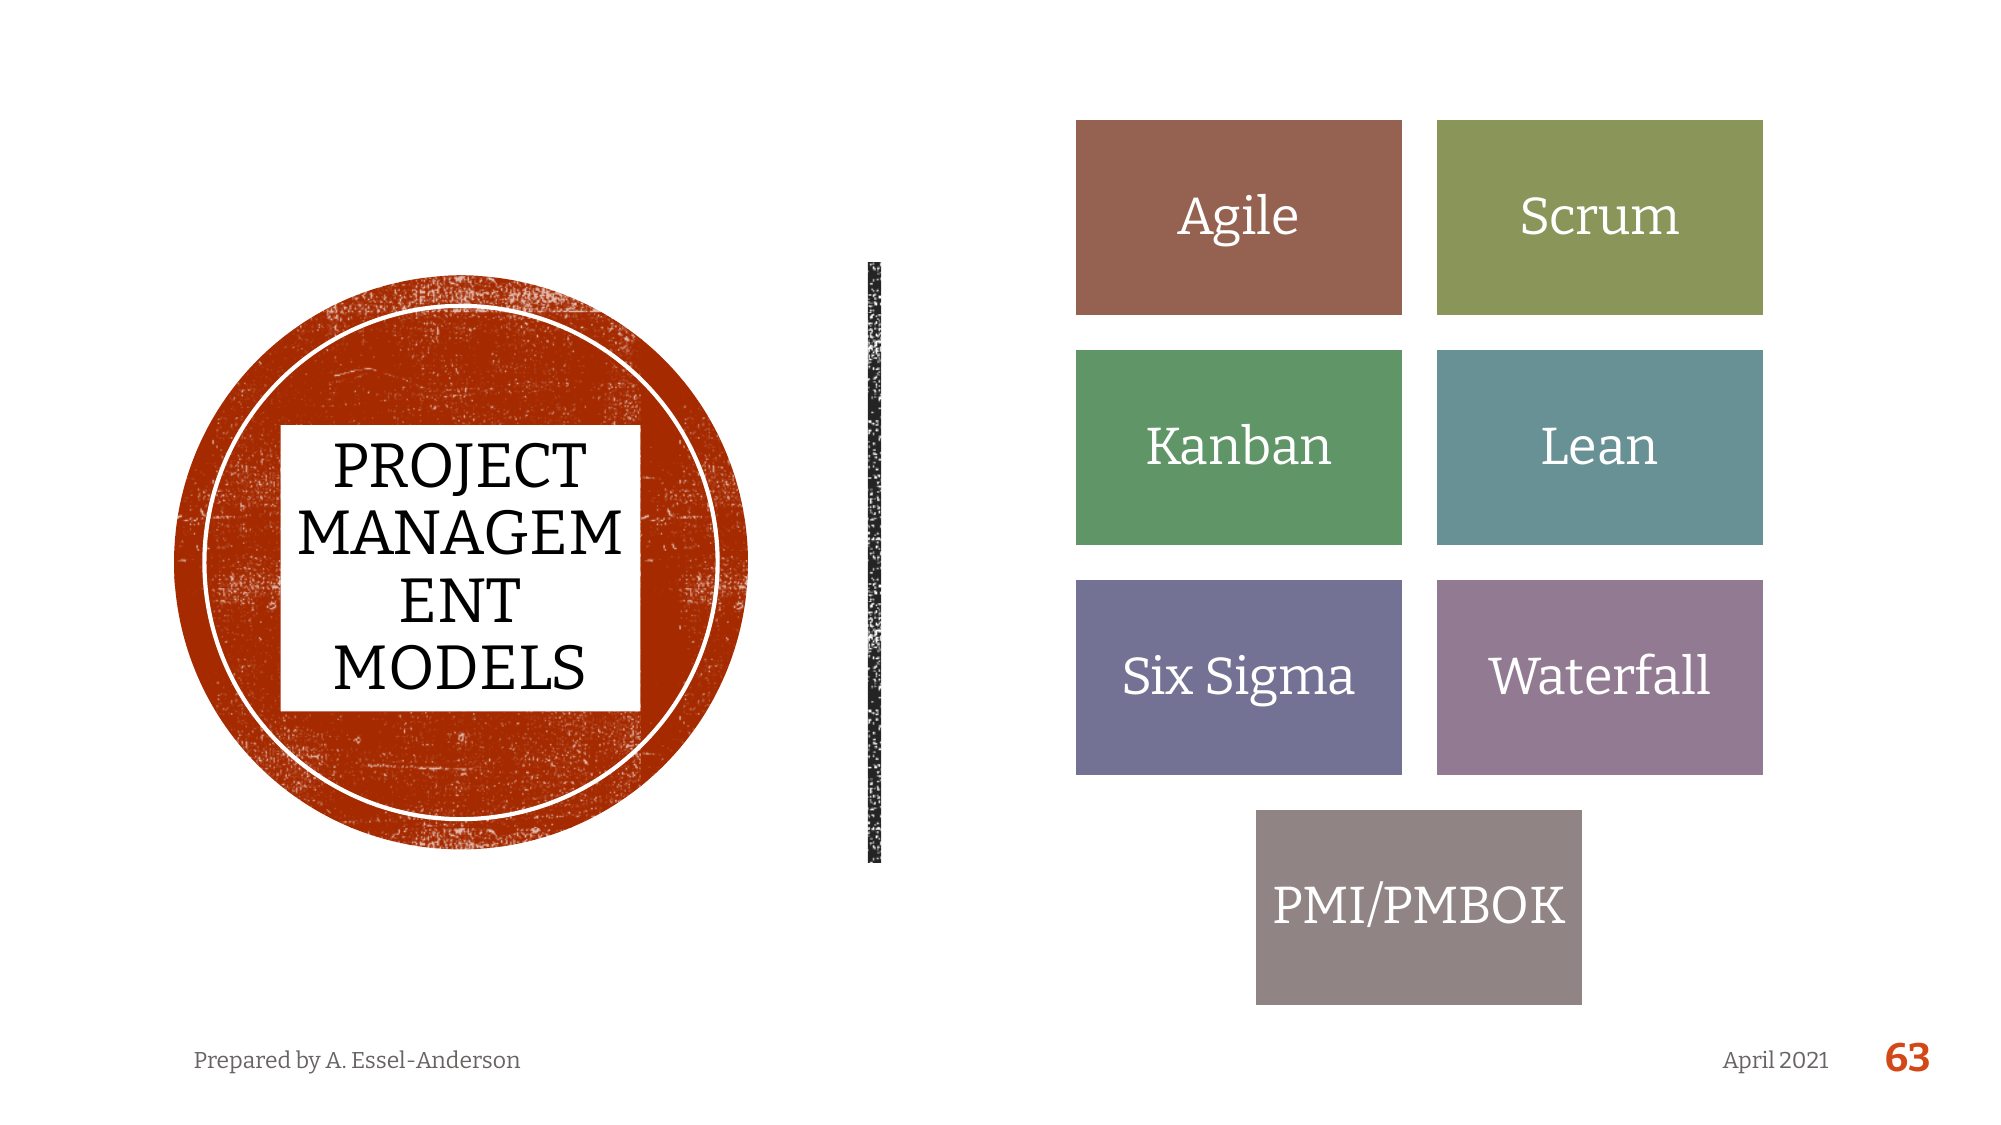

Agile
Scrum
Kanban
Lean
Six Sigma
Waterfall
PMI/PMBOK

# Project management models

Prepared by A. Essel-Anderson
April 2021
63